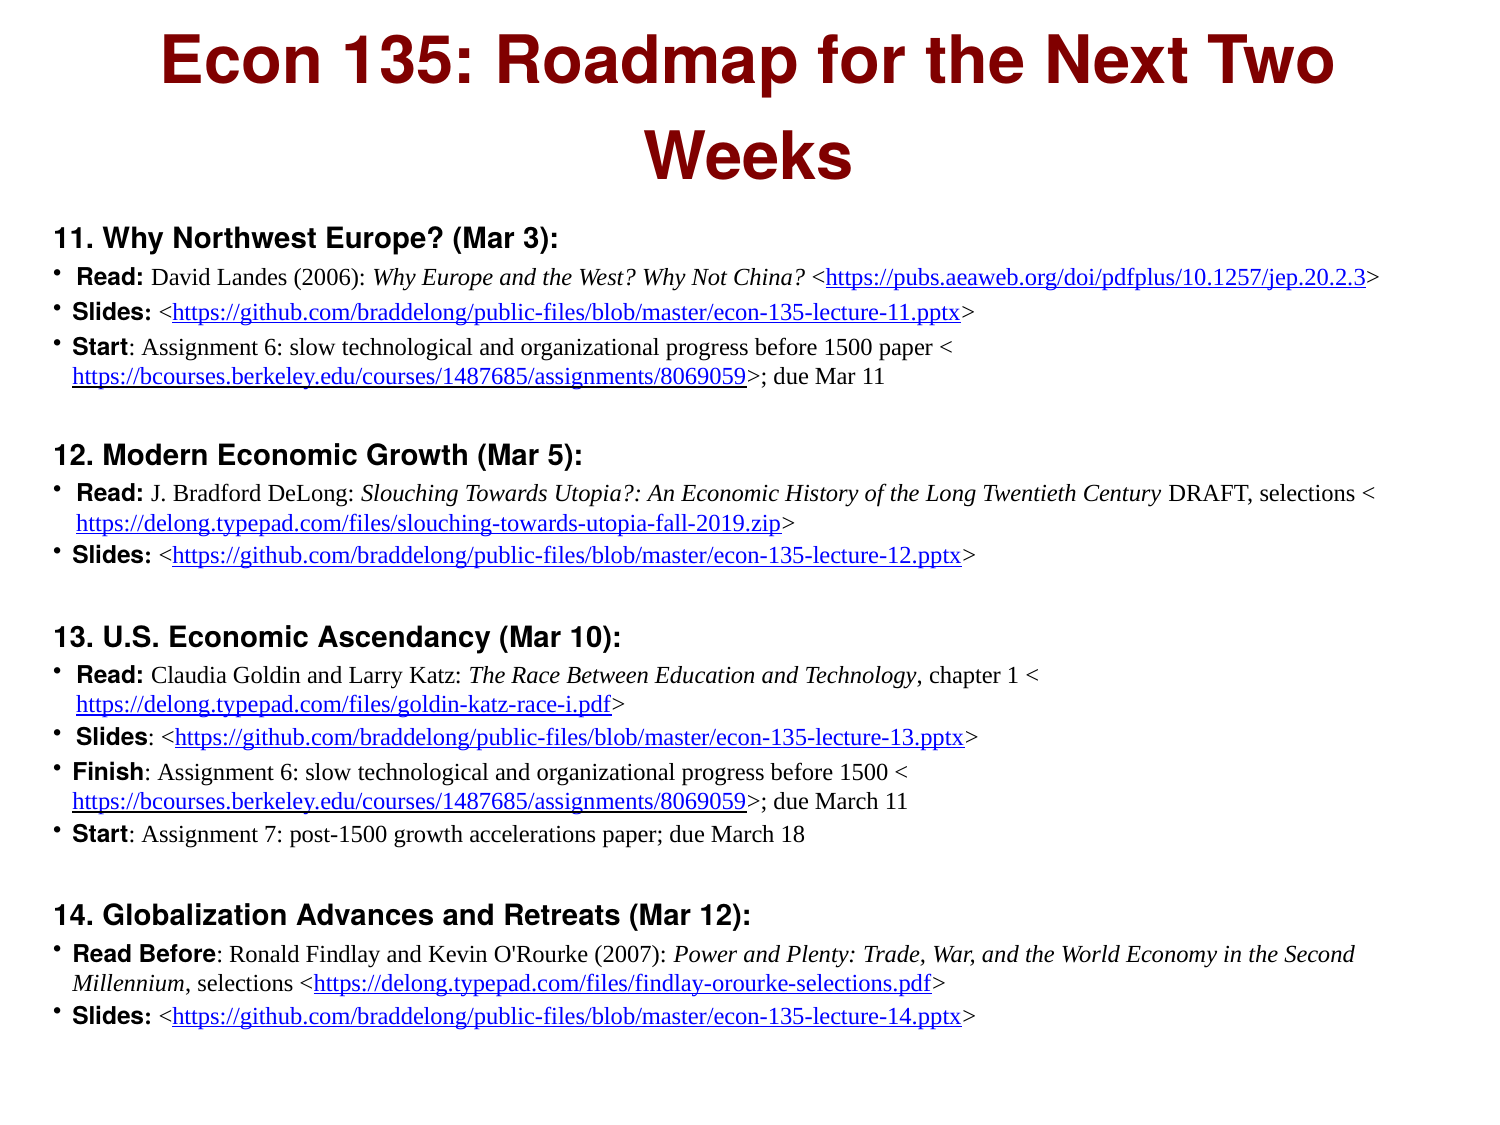

Econ 135: Roadmap for the Next Two Weeks
11. Why Northwest Europe? (Mar 3):
Read: David Landes (2006): Why Europe and the West? Why Not China? <https://pubs.aeaweb.org/doi/pdfplus/10.1257/jep.20.2.3>
Slides: <https://github.com/braddelong/public-files/blob/master/econ-135-lecture-11.pptx>
Start: Assignment 6: slow technological and organizational progress before 1500 paper <https://bcourses.berkeley.edu/courses/1487685/assignments/8069059>; due Mar 11

12. Modern Economic Growth (Mar 5):
Read: J. Bradford DeLong: Slouching Towards Utopia?: An Economic History of the Long Twentieth Century DRAFT, selections <https://delong.typepad.com/files/slouching-towards-utopia-fall-2019.zip>
Slides: <https://github.com/braddelong/public-files/blob/master/econ-135-lecture-12.pptx>

13. U.S. Economic Ascendancy (Mar 10):
Read: Claudia Goldin and Larry Katz: The Race Between Education and Technology, chapter 1 <https://delong.typepad.com/files/goldin-katz-race-i.pdf>
Slides: <https://github.com/braddelong/public-files/blob/master/econ-135-lecture-13.pptx>
Finish: Assignment 6: slow technological and organizational progress before 1500 <https://bcourses.berkeley.edu/courses/1487685/assignments/8069059>; due March 11
Start: Assignment 7: post-1500 growth accelerations paper; due March 18

14. Globalization Advances and Retreats (Mar 12):
Read Before: Ronald Findlay and Kevin O'Rourke (2007): Power and Plenty: Trade, War, and the World Economy in the Second Millennium, selections <https://delong.typepad.com/files/findlay-orourke-selections.pdf>
Slides: <https://github.com/braddelong/public-files/blob/master/econ-135-lecture-14.pptx>